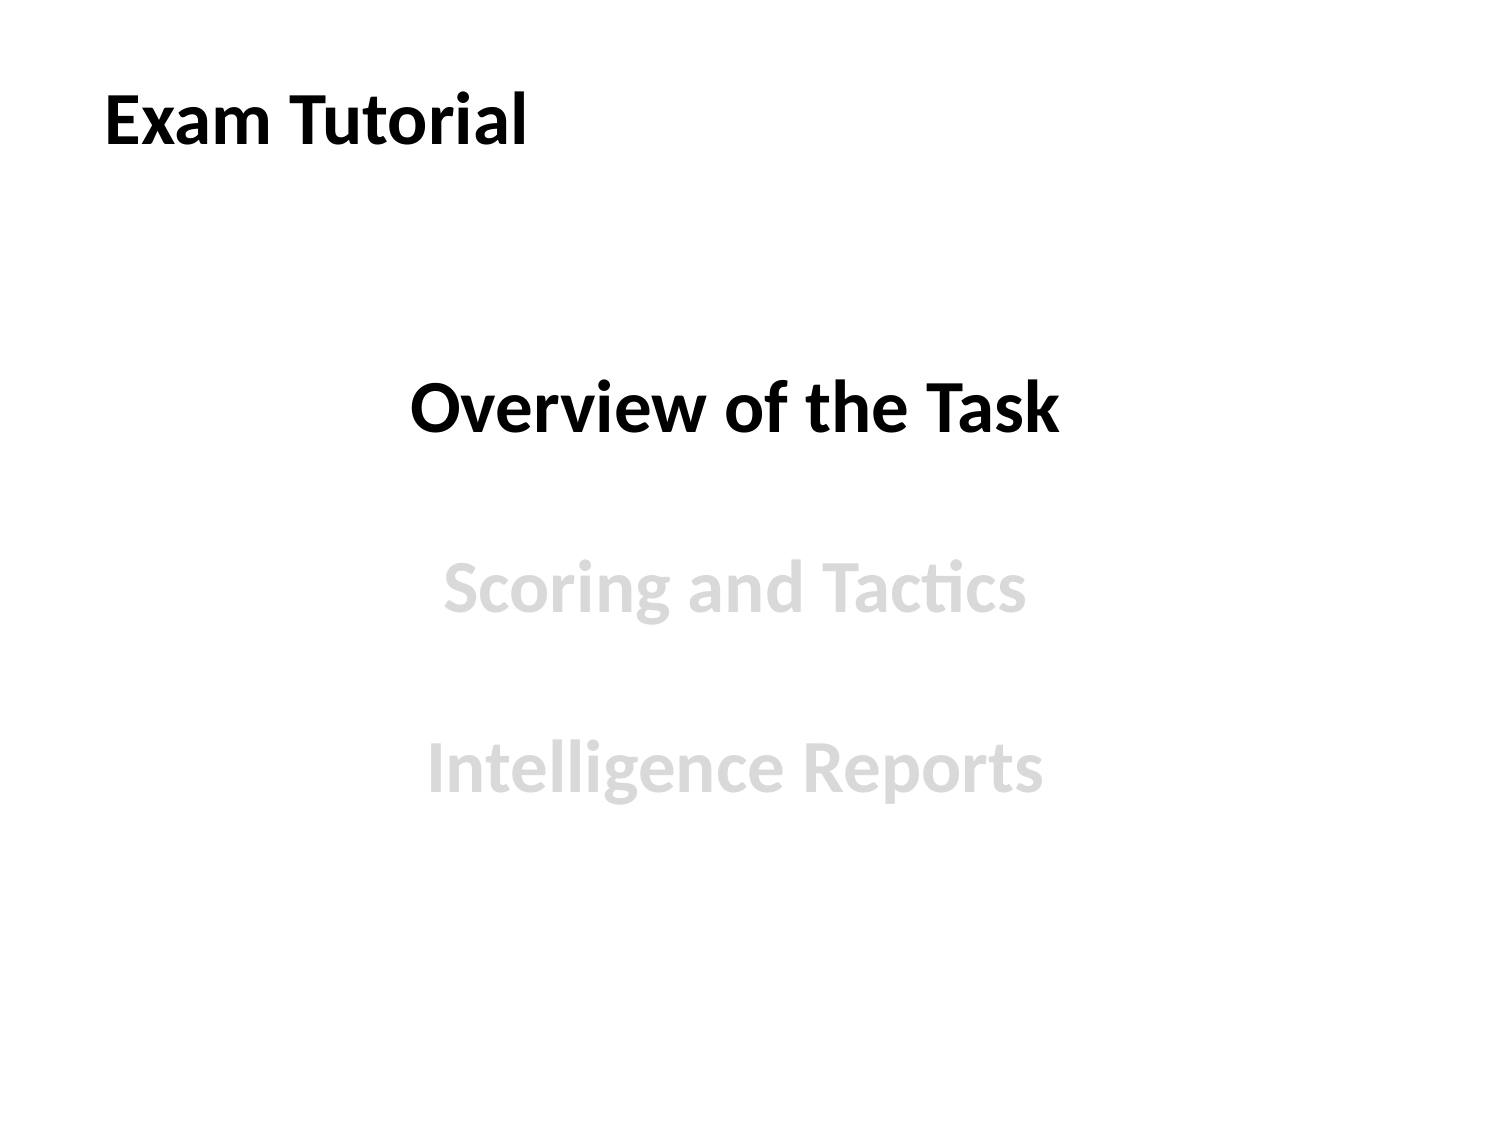

Exam Tutorial
Overview of the Task

Scoring and Tactics

Intelligence Reports